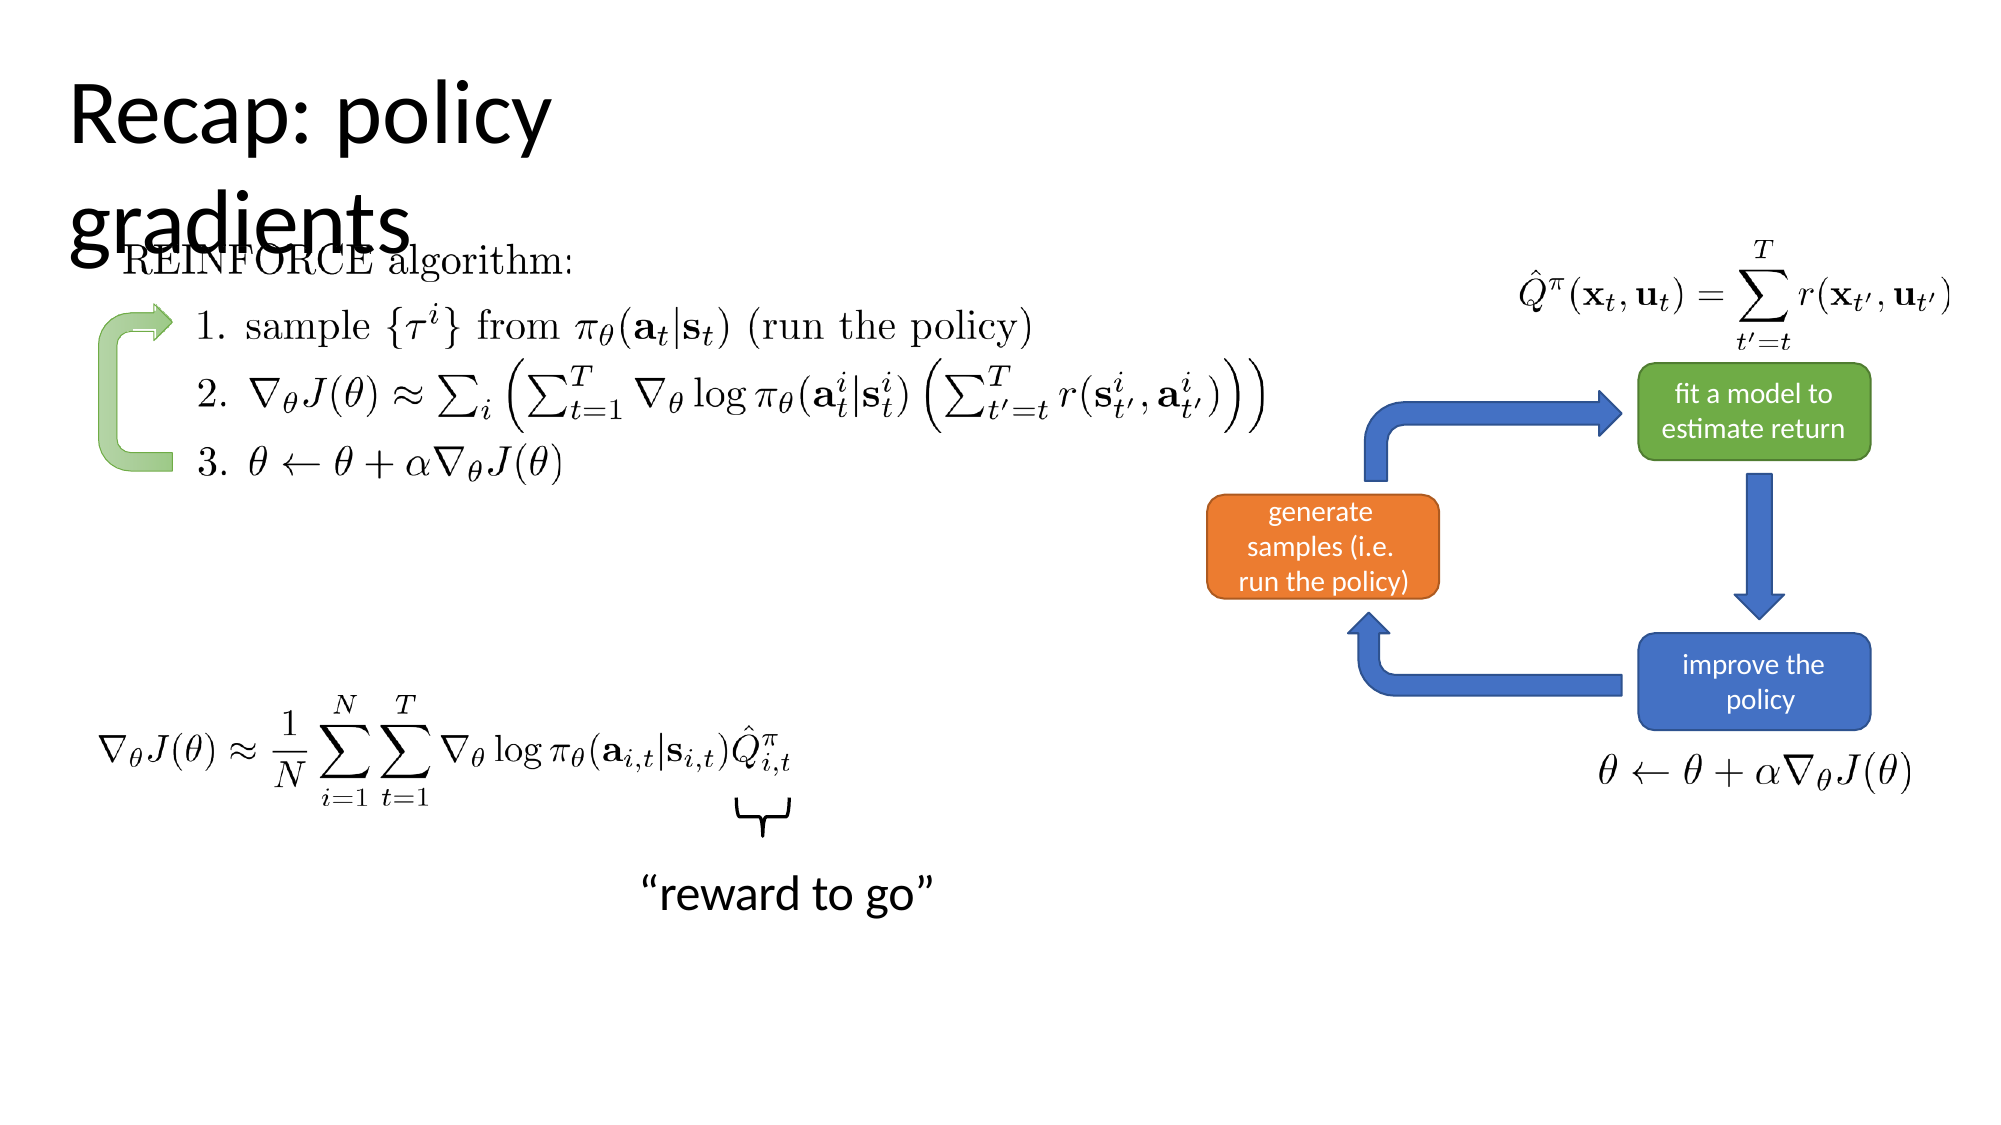

# Recap: policy gradients

fit a model to
estimate return

generate  samples (i.e.  run the policy)

improve the  policy

“reward to go”